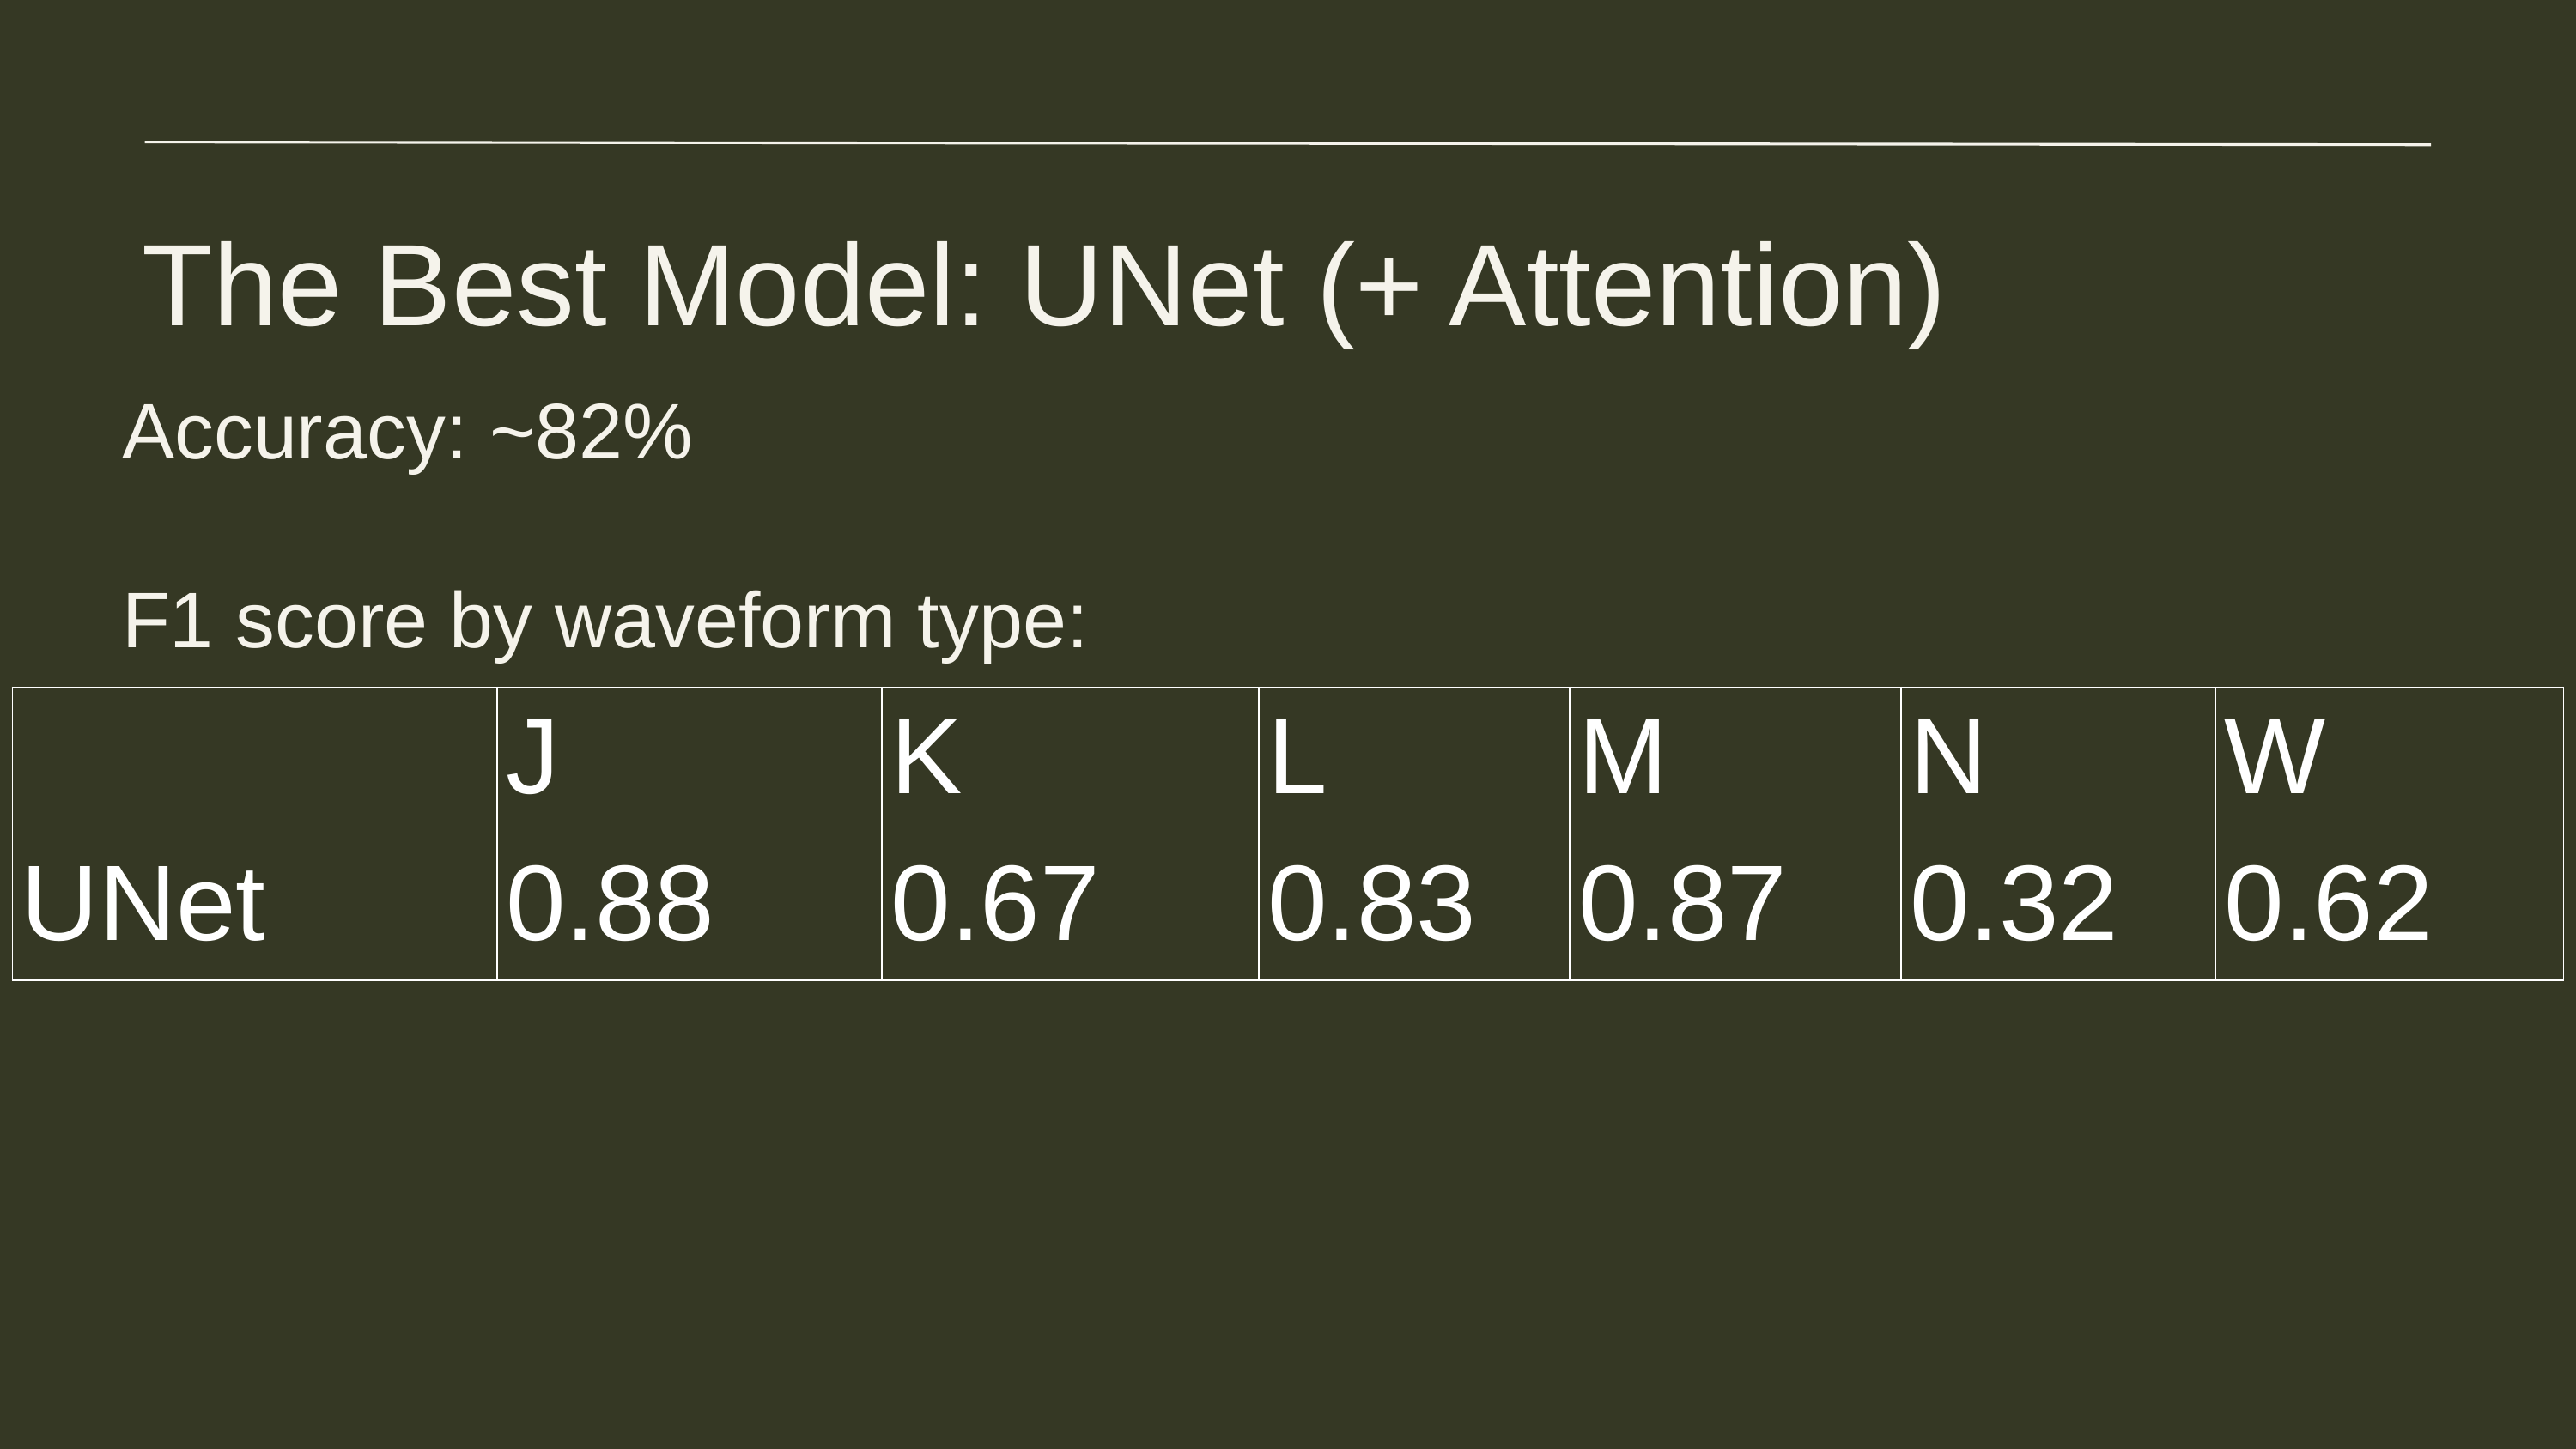

The Best Model: UNet (+ Attention)
Accuracy: ~82%

F1 score by waveform type:
|  | J | K | L | M | N | W |
| --- | --- | --- | --- | --- | --- | --- |
| UNet | 0.88 | 0.67 | 0.83 | 0.87 | 0.32 | 0.62 |